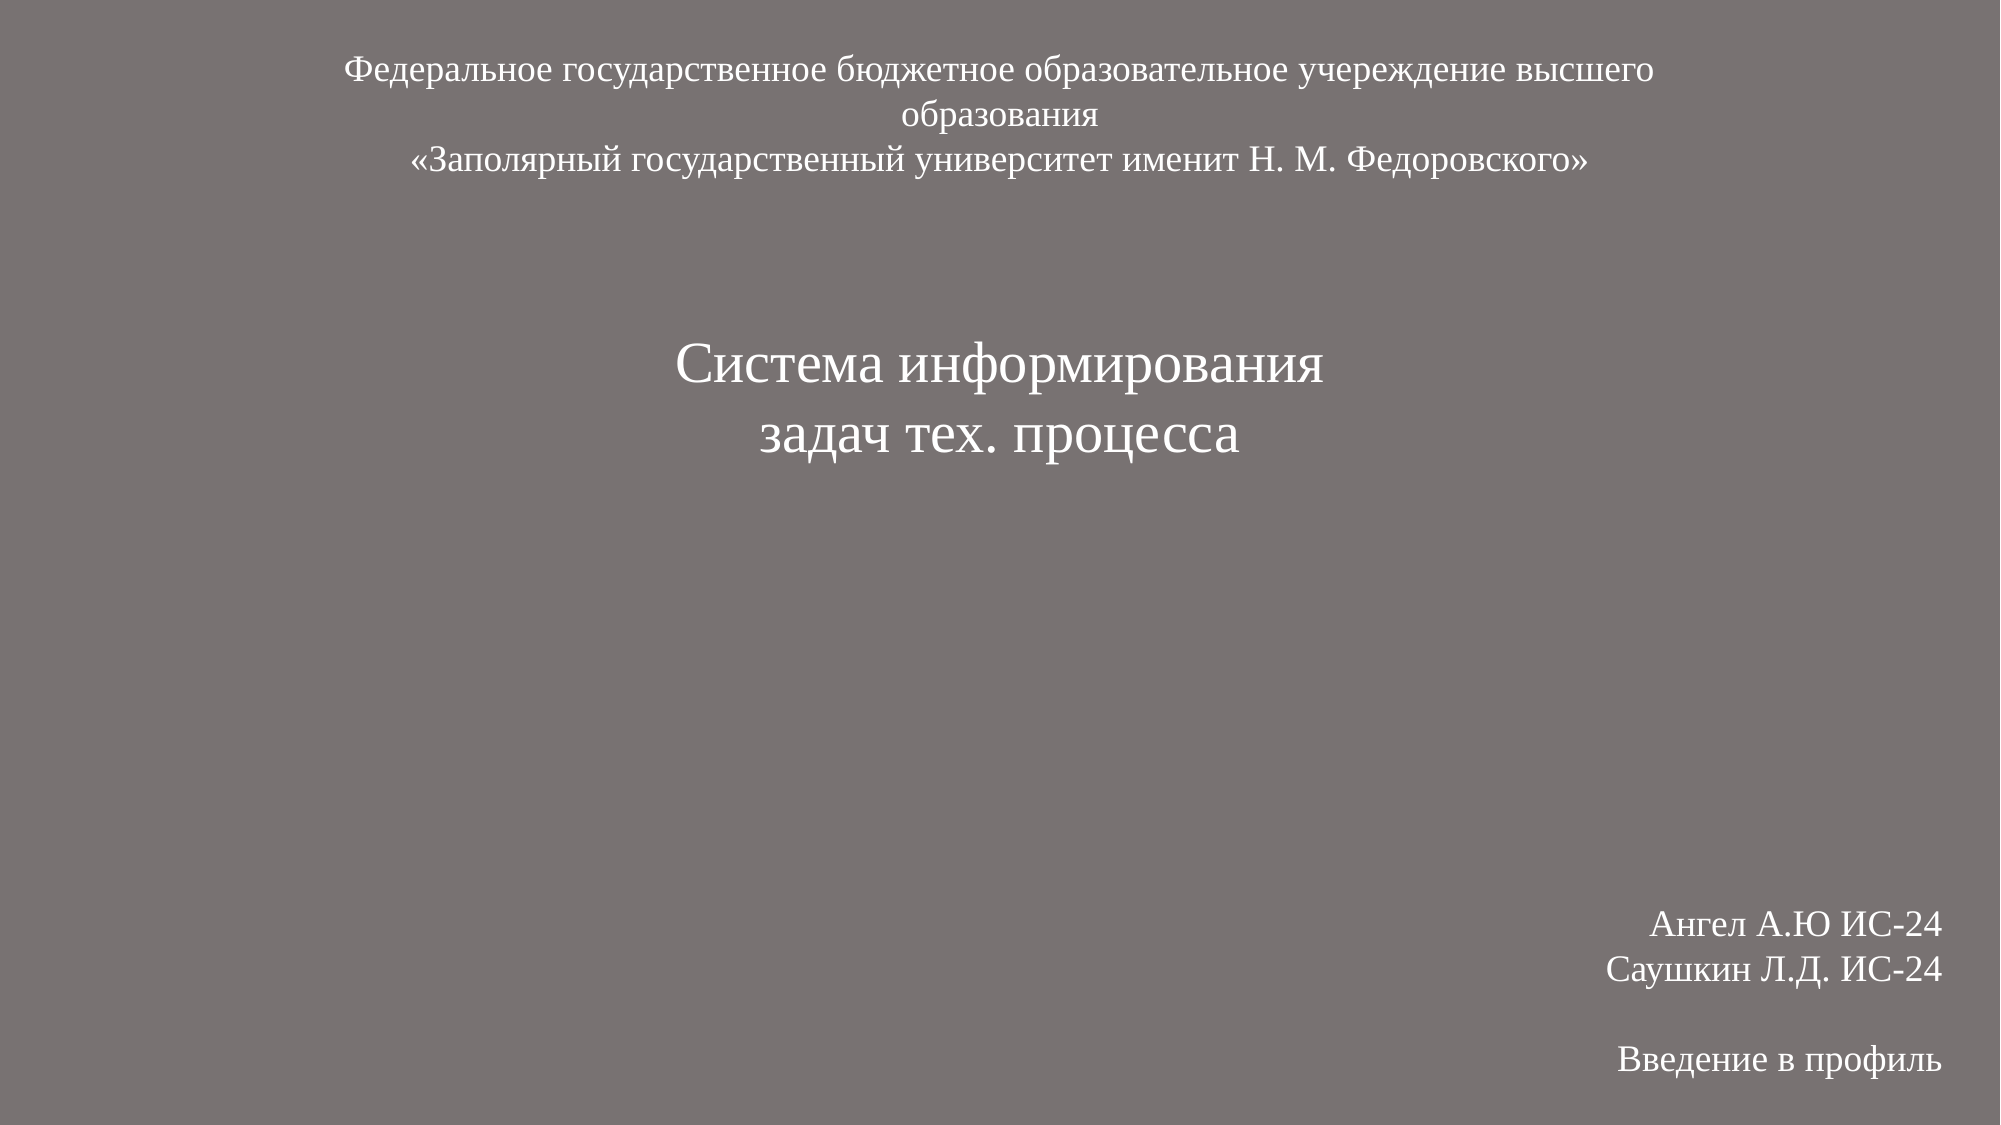

Федеральное государственное бюджетное образовательное учереждение высшего образования
«Заполярный государственный университет именит Н. М. Федоровского»
Система информирования задач тех. процесса
Ангел А.Ю ИС-24
Саушкин Л.Д. ИС-24

Введение в профиль